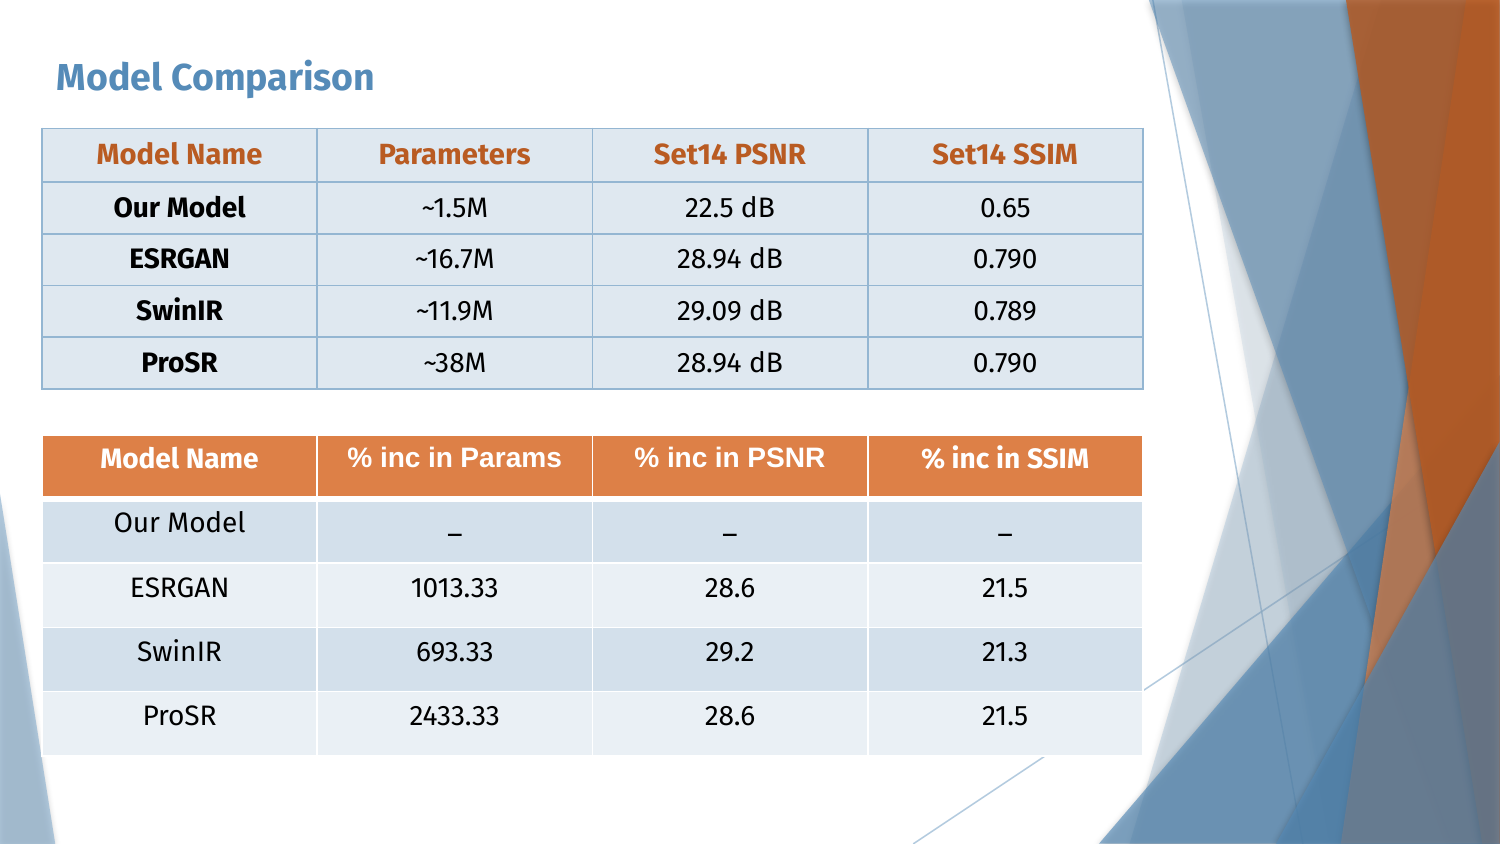

Model Comparison
| Model Name | Parameters | Set14 PSNR | Set14 SSIM |
| --- | --- | --- | --- |
| Our Model | ~1.5M | 22.5 dB | 0.65 |
| ESRGAN | ~16.7M | 28.94 dB | 0.790 |
| SwinIR | ~11.9M | 29.09 dB | 0.789 |
| ProSR | ~38M | 28.94 dB | 0.790 |
| Model Name | % inc in Params | % inc in PSNR | % inc in SSIM |
| --- | --- | --- | --- |
| Our Model | \_ | \_ | \_ |
| ESRGAN | 1013.33 | 28.6 | 21.5 |
| SwinIR | 693.33 | 29.2 | 21.3 |
| ProSR | 2433.33 | 28.6 | 21.5 |